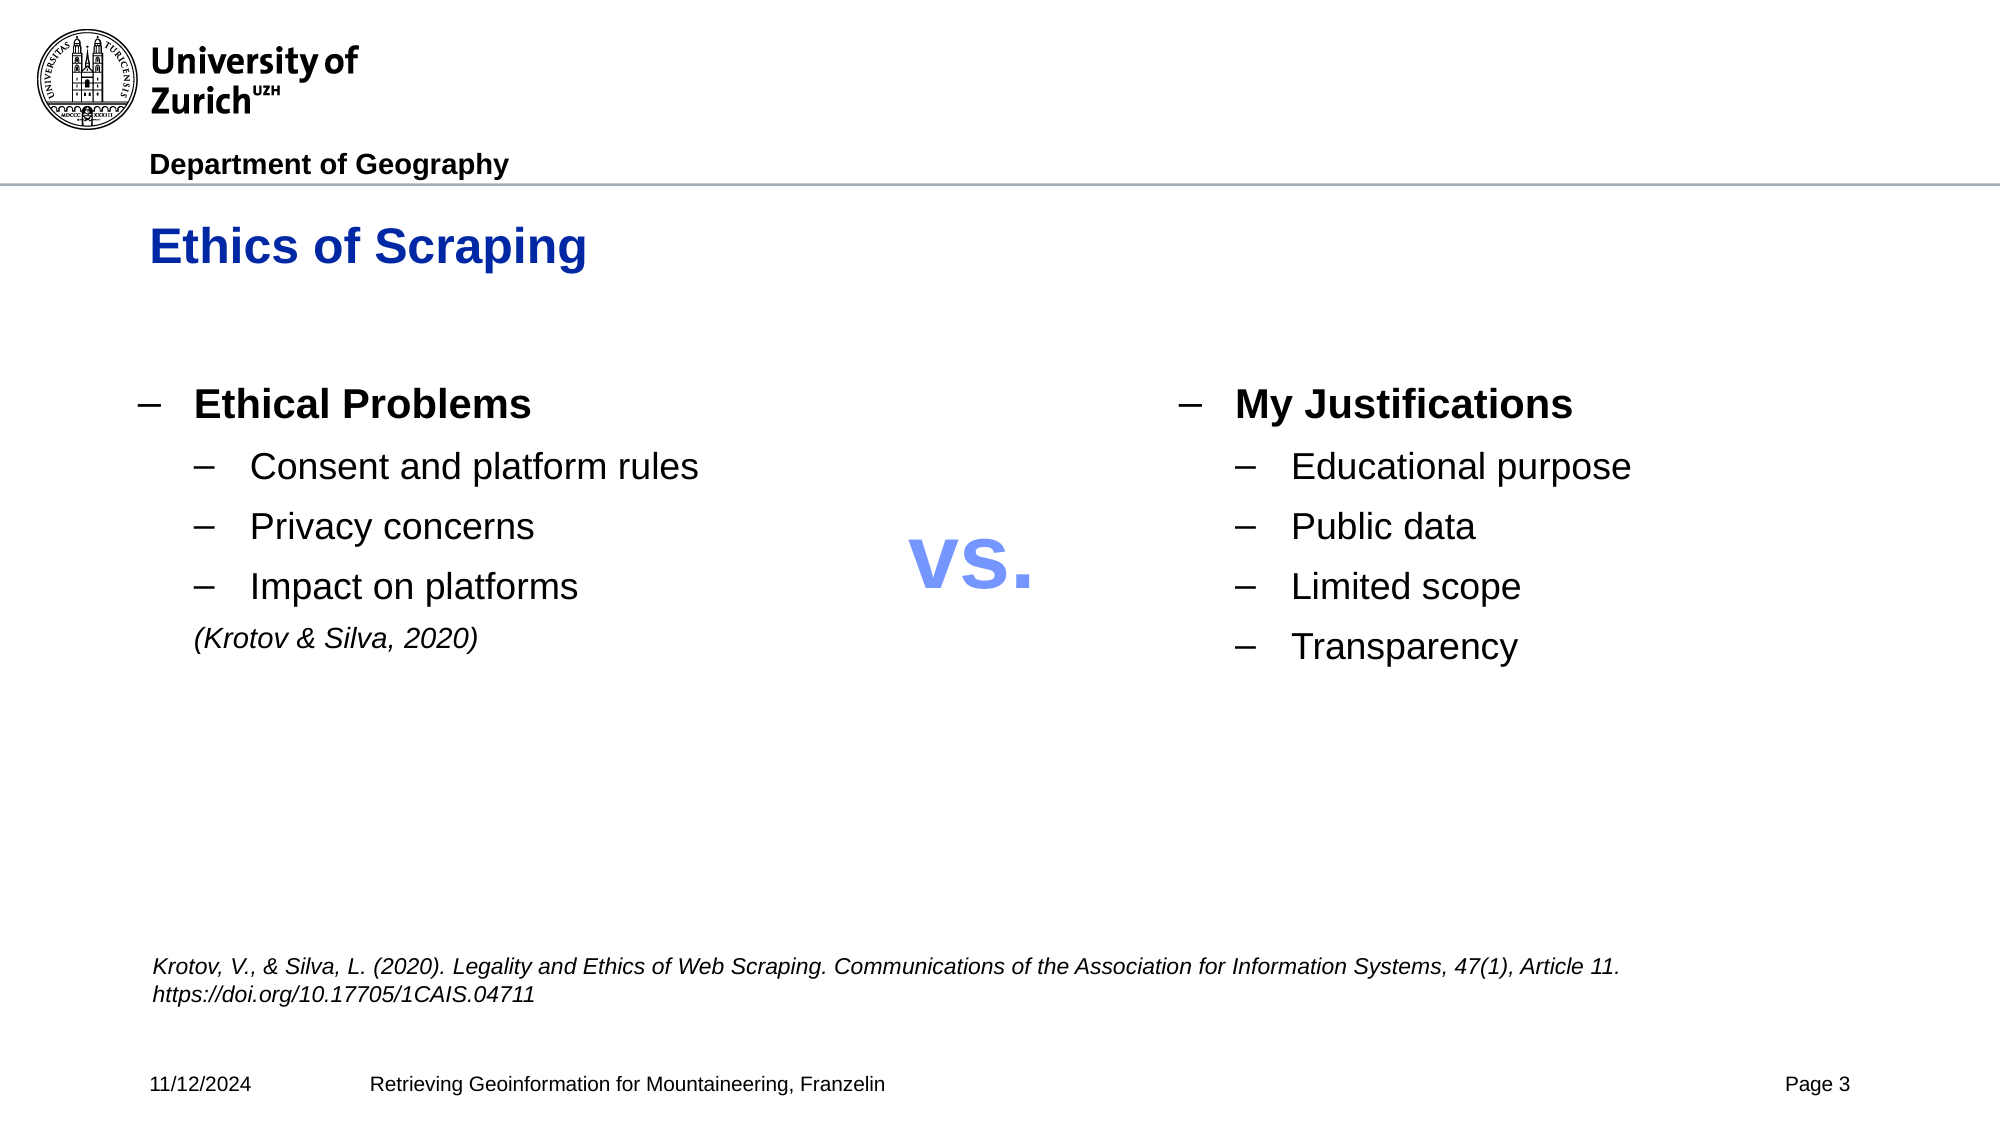

# Ethics of Scraping
My Justifications
Educational purpose
Public data
Limited scope
Transparency

Ethical Problems
Consent and platform rules
Privacy concerns
Impact on platforms
(Krotov & Silva, 2020)

vs.
Krotov, V., & Silva, L. (2020). Legality and Ethics of Web Scraping. Communications of the Association for Information Systems, 47(1), Article 11. https://doi.org/10.17705/1CAIS.04711
11/12/2024
Retrieving Geoinformation for Mountaineering, Franzelin
Page 3